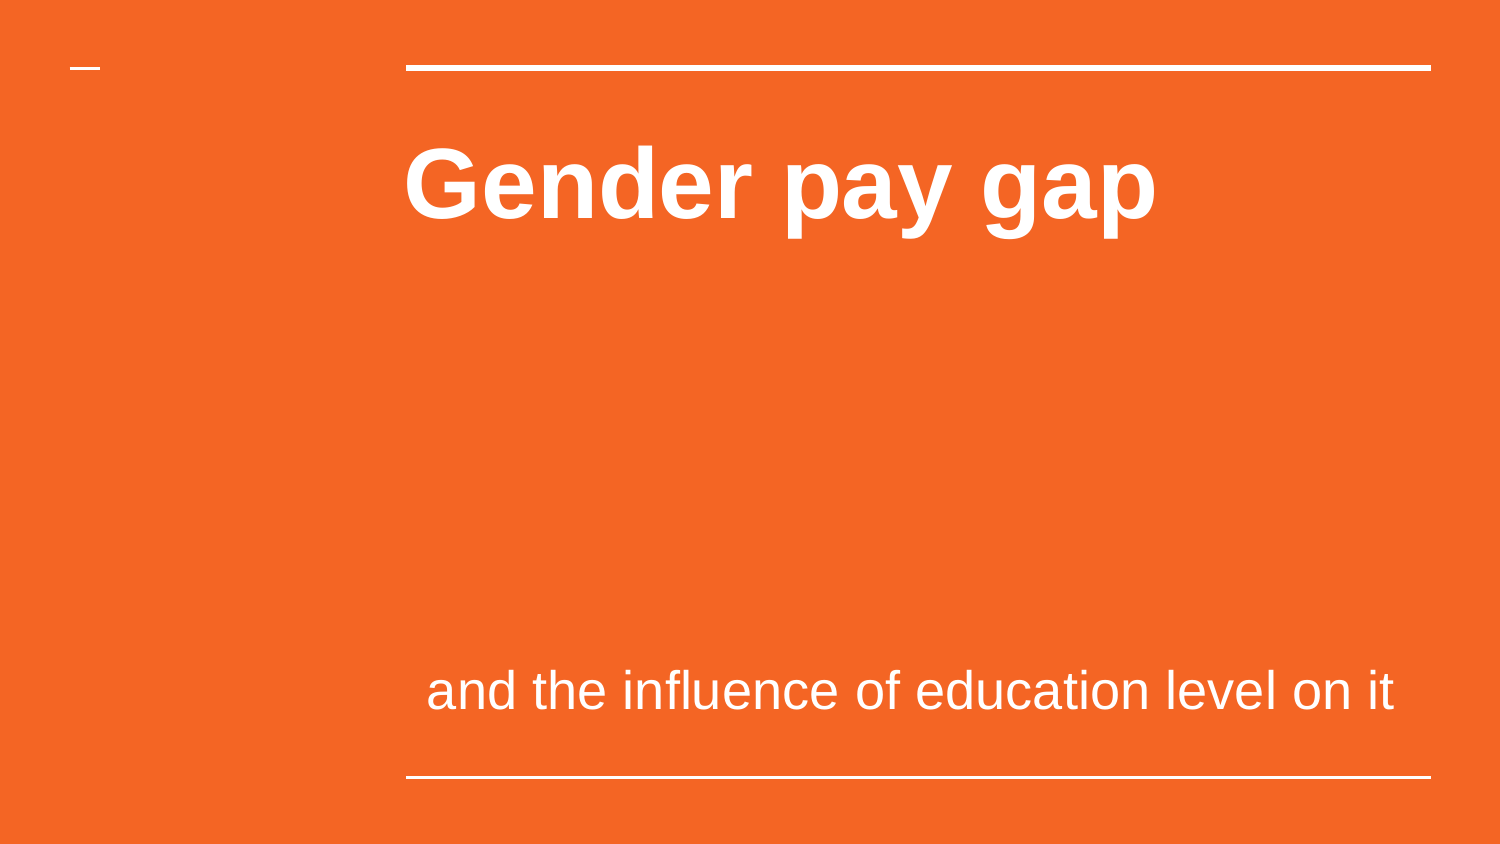

# Gender pay gap

and the influence of education level on it